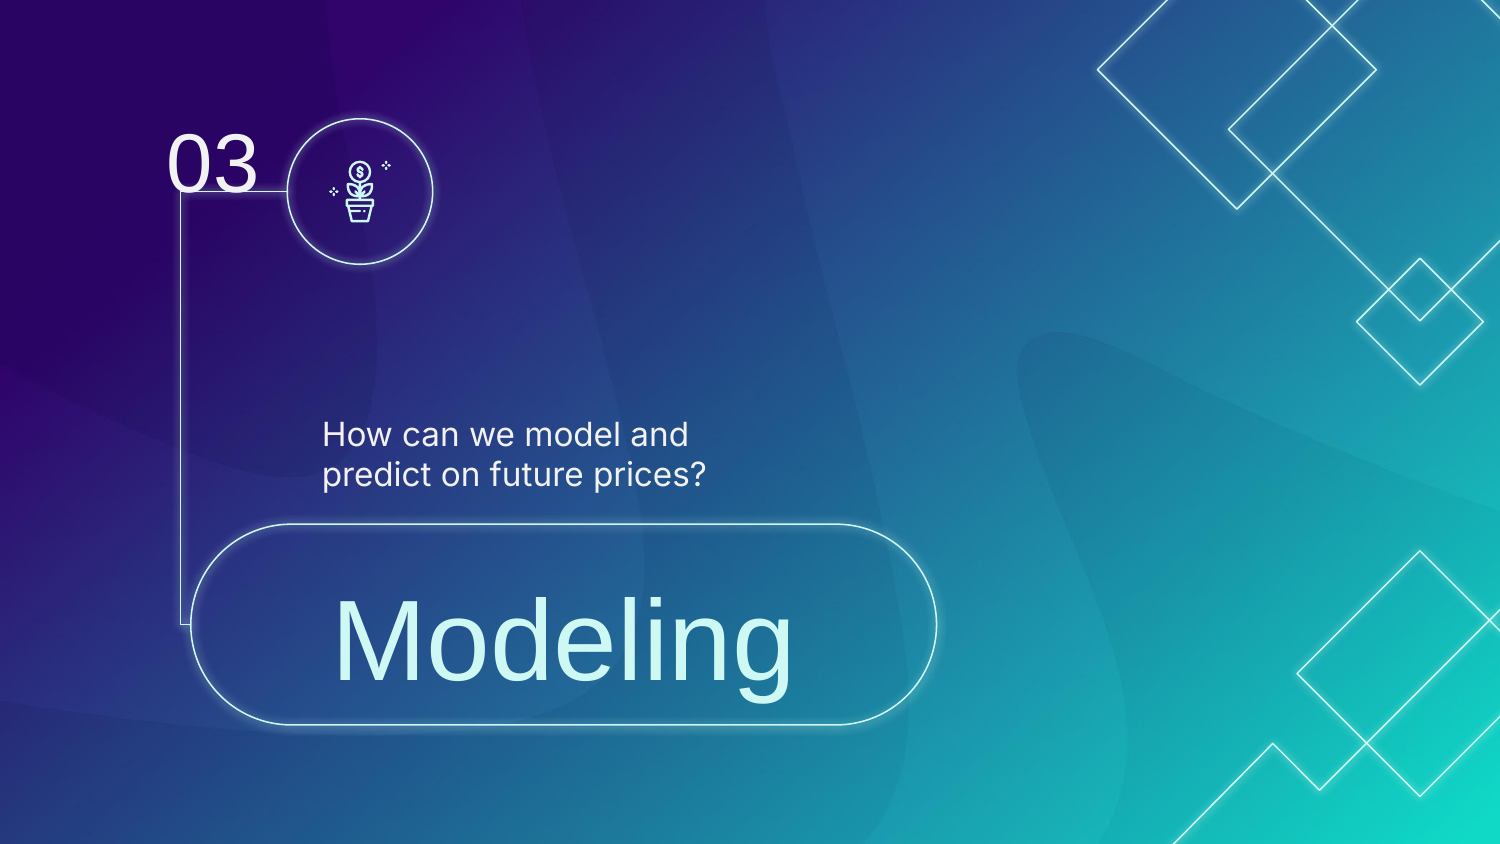

03

How can we model and predict on future prices?

# Modeling